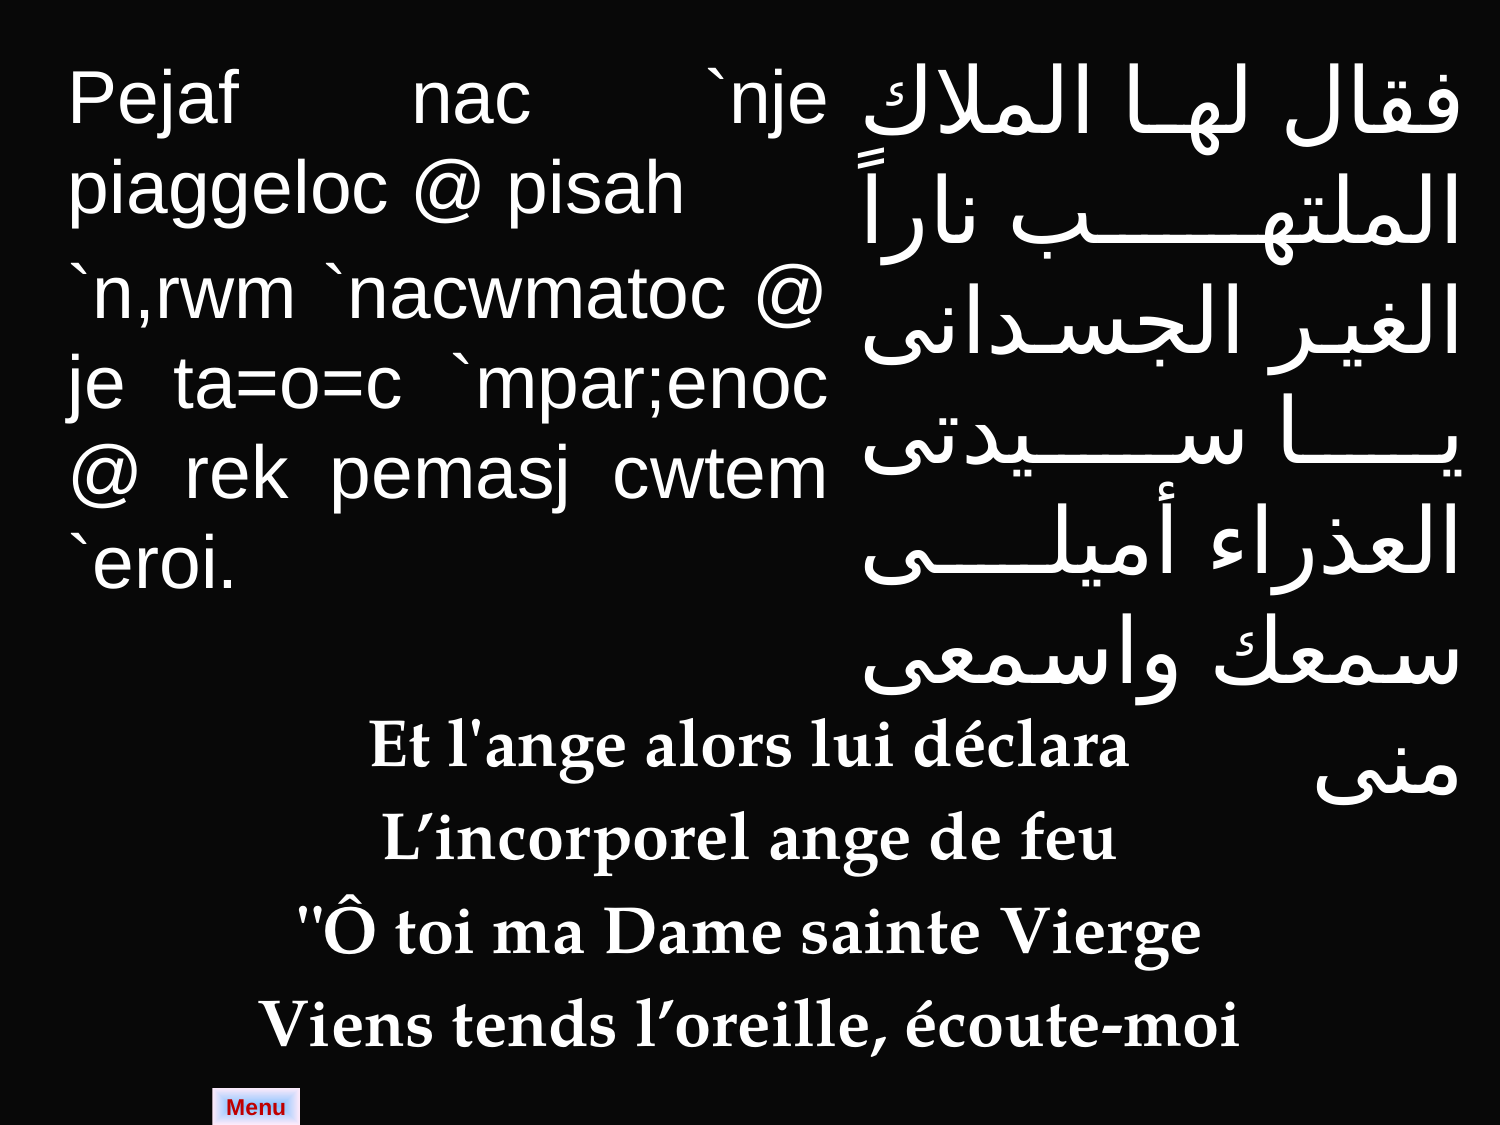

فقال لها الملاك الملتهب ناراً الغير الجسدانى يا سيدتى العذراء أميلى سمعك واسمعى منى
Pejaf nac `nje piaggeloc @ pisah
`n,rwm `nacwmatoc @ je ta=o=c `mpar;enoc @ rek pemasj cwtem `eroi.
Et l'ange alors lui déclara
L’incorporel ange de feu
"Ô toi ma Dame sainte Vierge
Viens tends l’oreille, écoute-moi
Menu